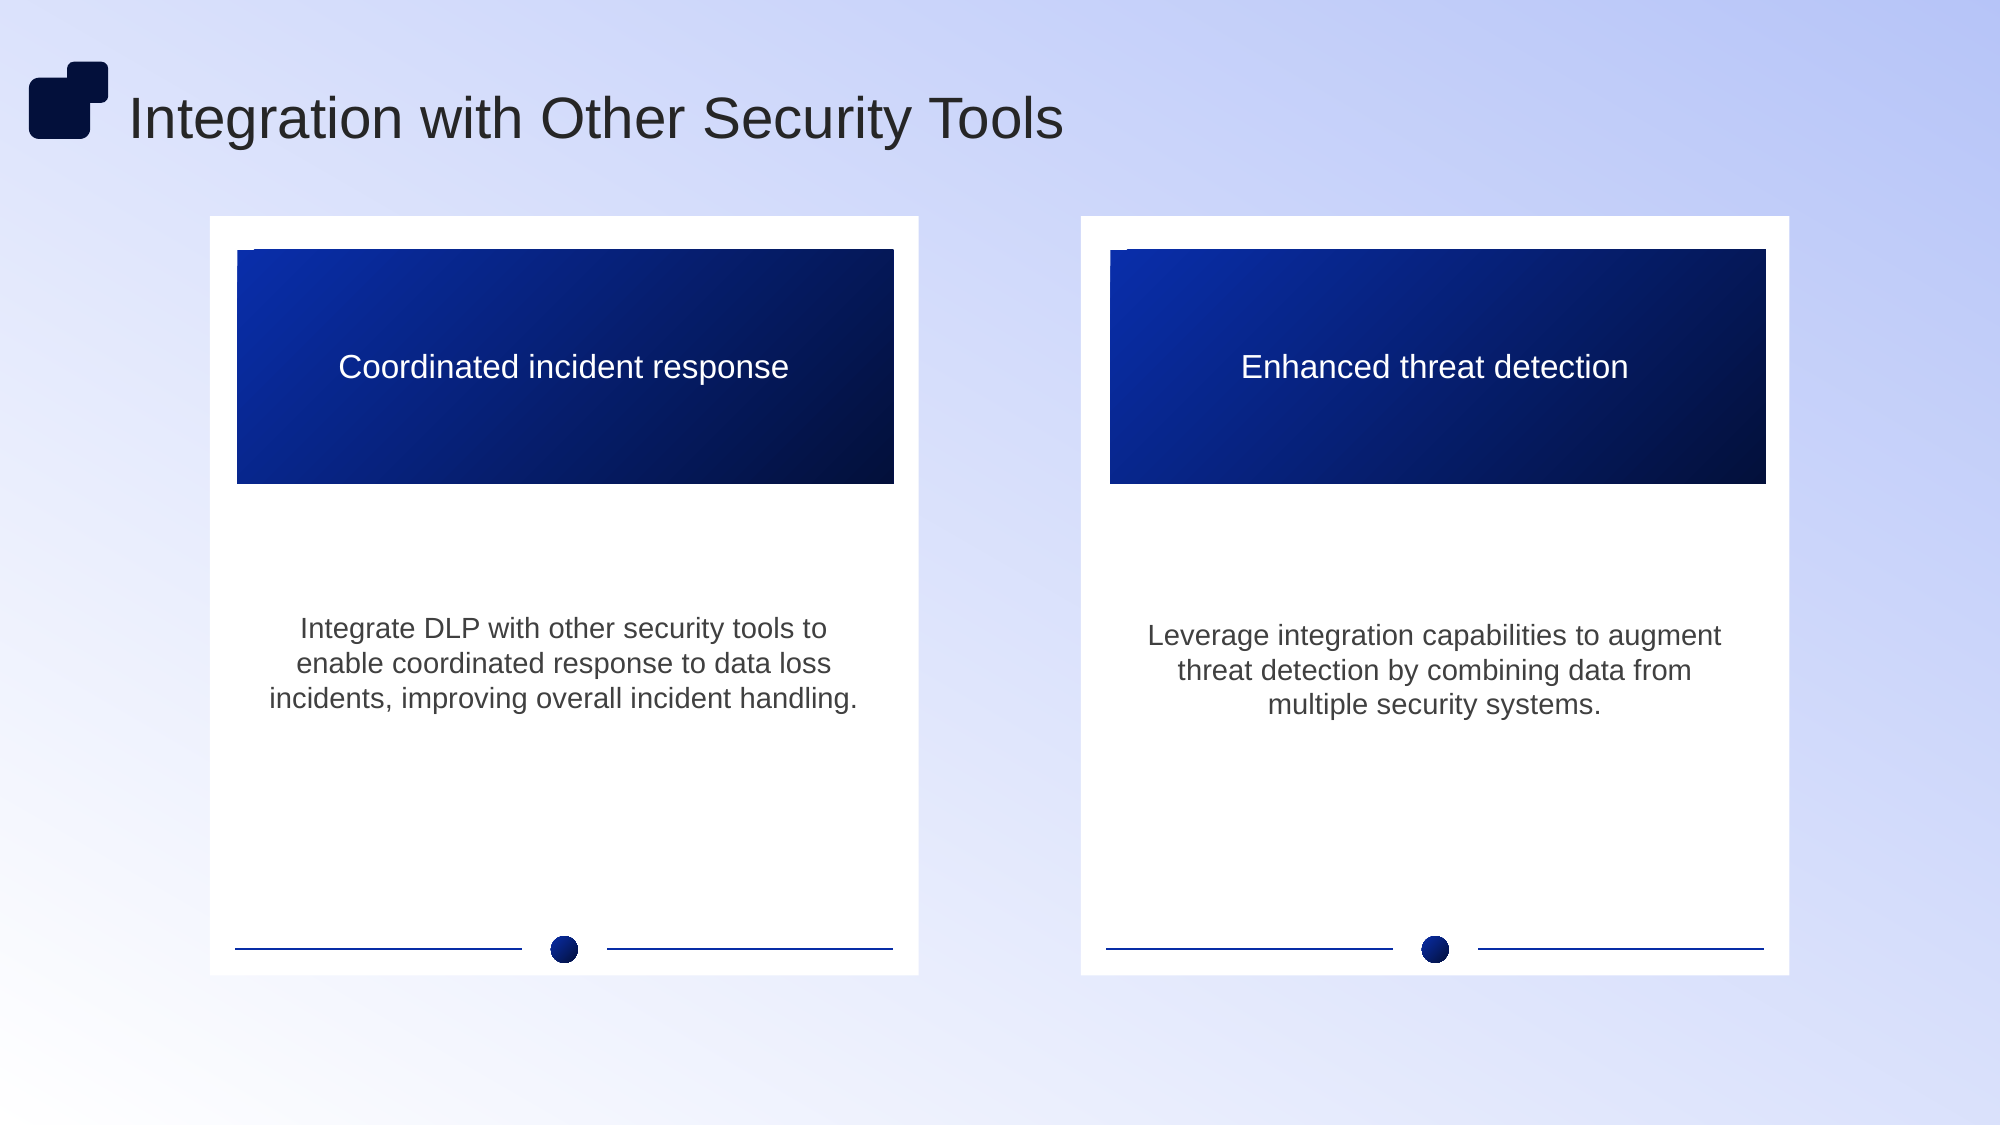

Integration with Other Security Tools

Coordinated incident response
Enhanced threat detection
Integrate DLP with other security tools to enable coordinated response to data loss incidents, improving overall incident handling.
Leverage integration capabilities to augment threat detection by combining data from multiple security systems.